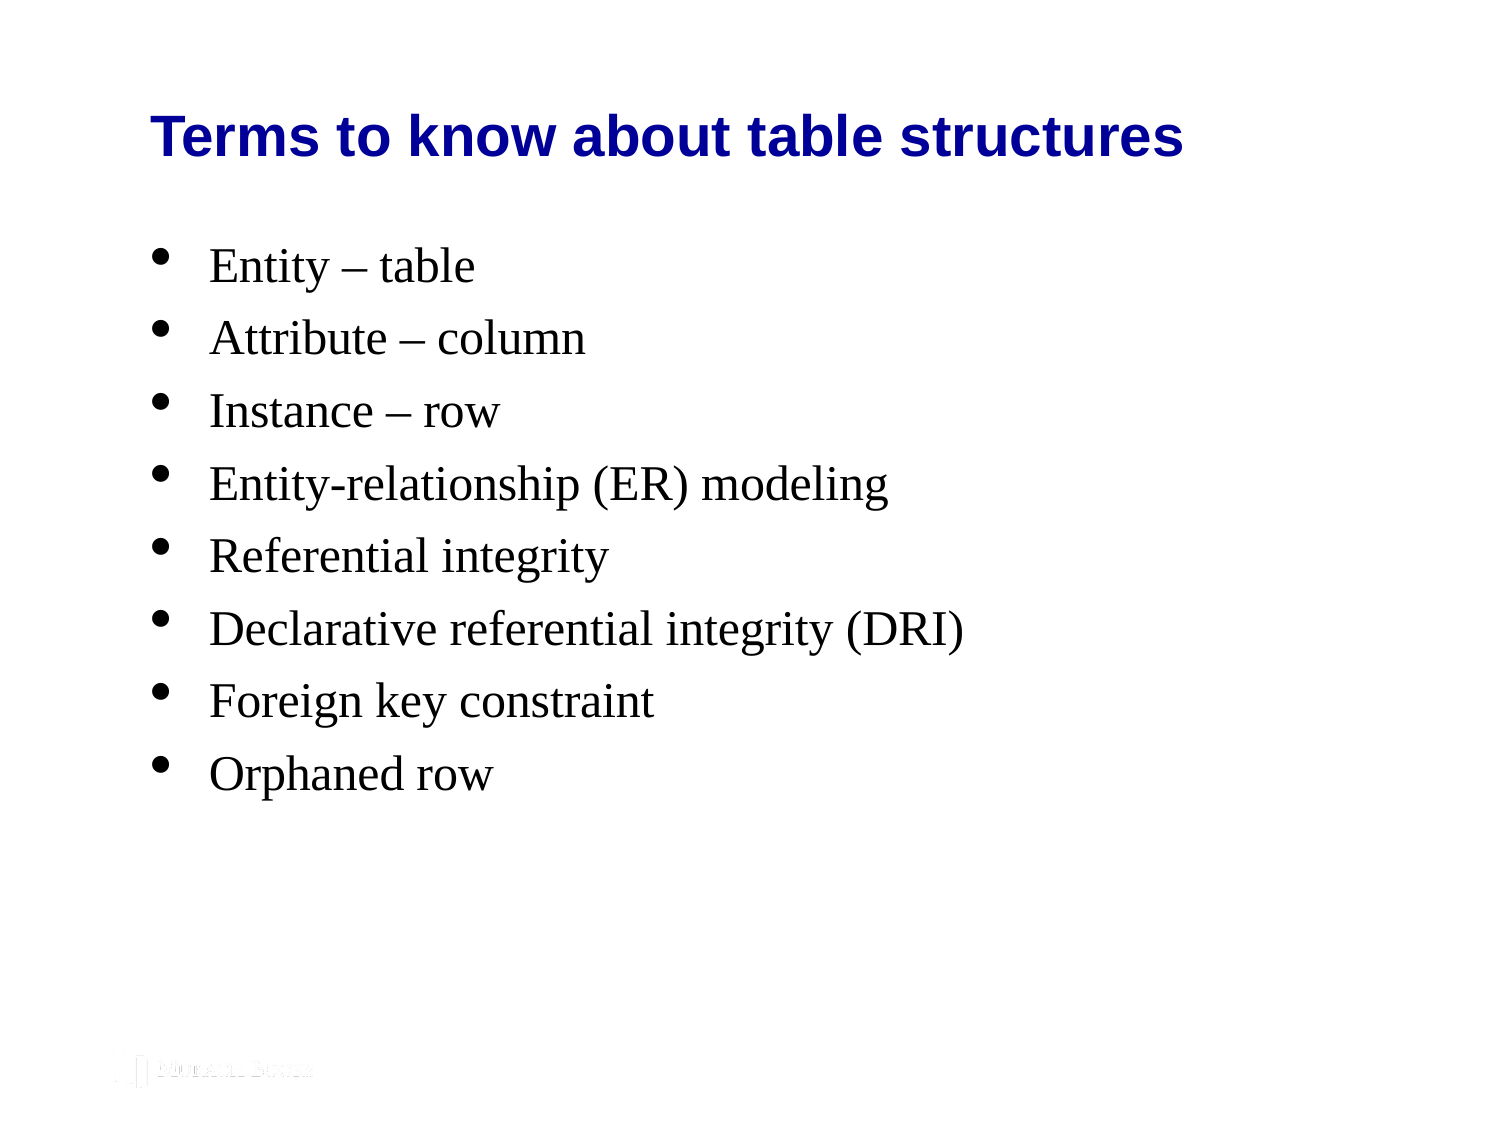

# Terms to know about table structures
Entity – table
Attribute – column
Instance – row
Entity-relationship (ER) modeling
Referential integrity
Declarative referential integrity (DRI)
Foreign key constraint
Orphaned row

© 2019, Mike Murach & Associates, Inc.
Murach’s MySQL 3rd Edition

C10, Slide 23